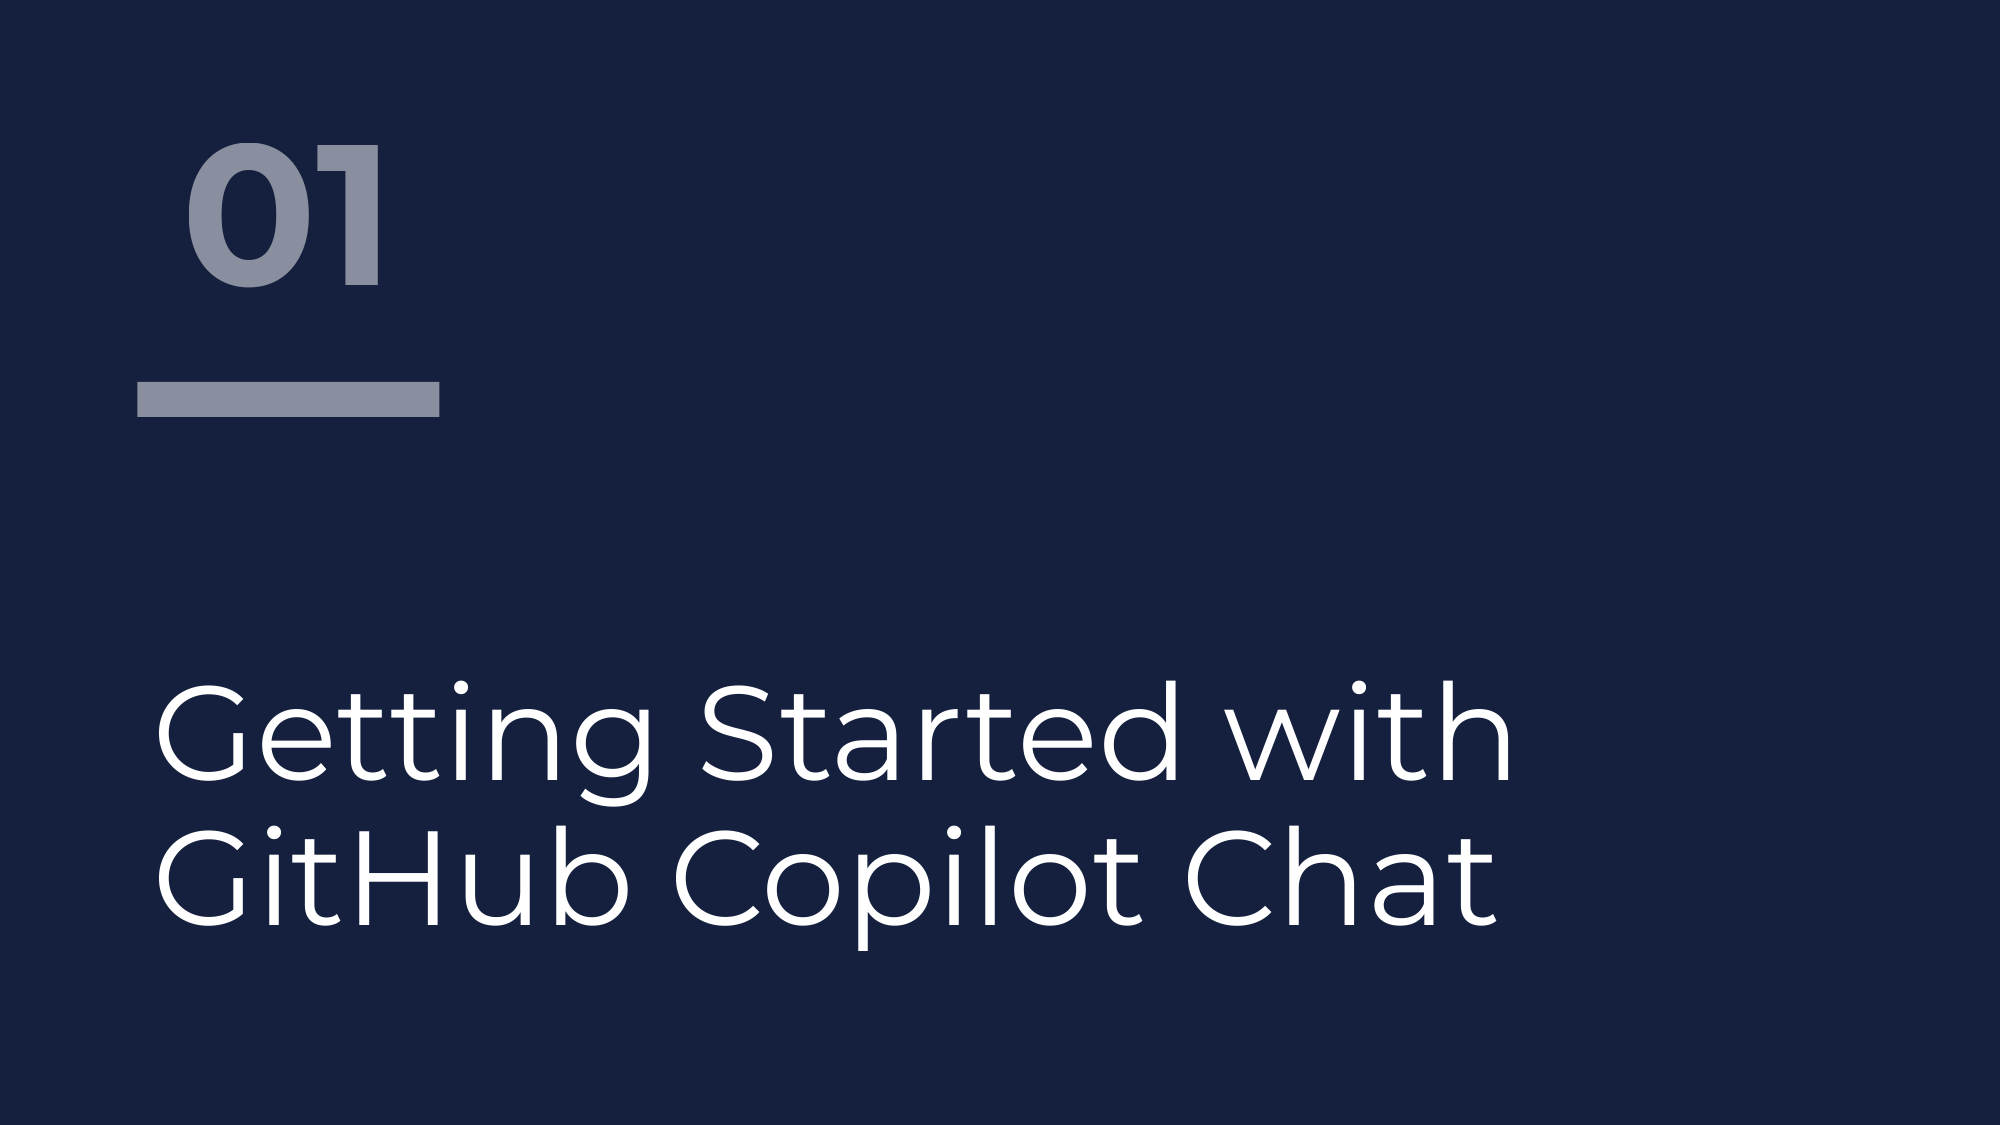

# 01
Getting Started with GitHub Copilot Chat